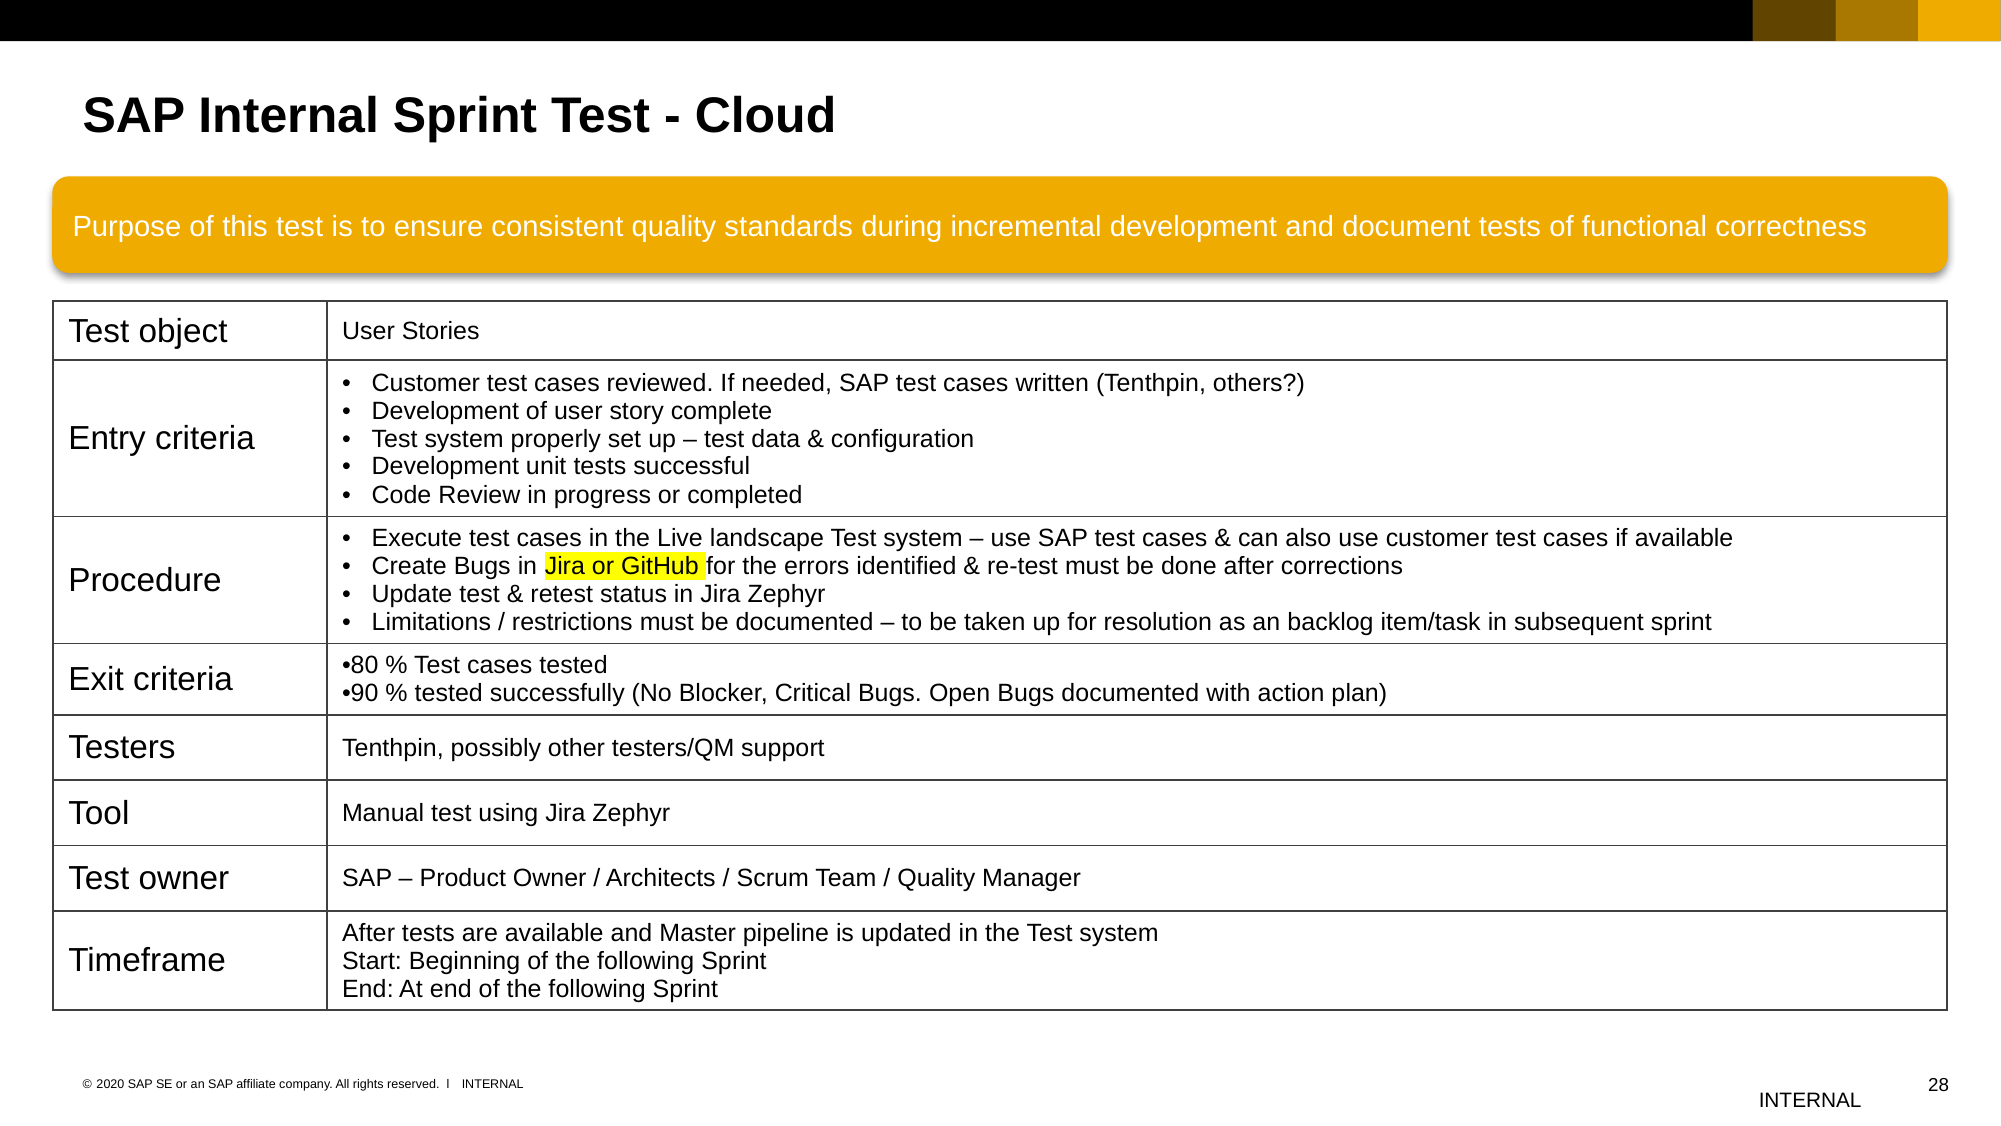

# SAP Internal Sprint Test - Cloud
Purpose of this test is to ensure consistent quality standards during incremental development and document tests of functional correctness
| Test object | User Stories |
| --- | --- |
| Entry criteria | • Customer test cases reviewed. If needed, SAP test cases written (Tenthpin, others?) • Development of user story complete • Test system properly set up – test data & configuration • Development unit tests successful • Code Review in progress or completed |
| Procedure | • Execute test cases in the Live landscape Test system – use SAP test cases & can also use customer test cases if available • Create Bugs in Jira or GitHub for the errors identified & re-test must be done after corrections • Update test & retest status in Jira Zephyr • Limitations / restrictions must be documented – to be taken up for resolution as an backlog item/task in subsequent sprint |
| Exit criteria | •80 % Test cases tested •90 % tested successfully (No Blocker, Critical Bugs. Open Bugs documented with action plan) |
| Testers | Tenthpin, possibly other testers/QM support |
| Tool | Manual test using Jira Zephyr |
| Test owner | SAP – Product Owner / Architects / Scrum Team / Quality Manager |
| Timeframe | After tests are available and Master pipeline is updated in the Test system Start: Beginning of the following Sprint End: At end of the following Sprint |